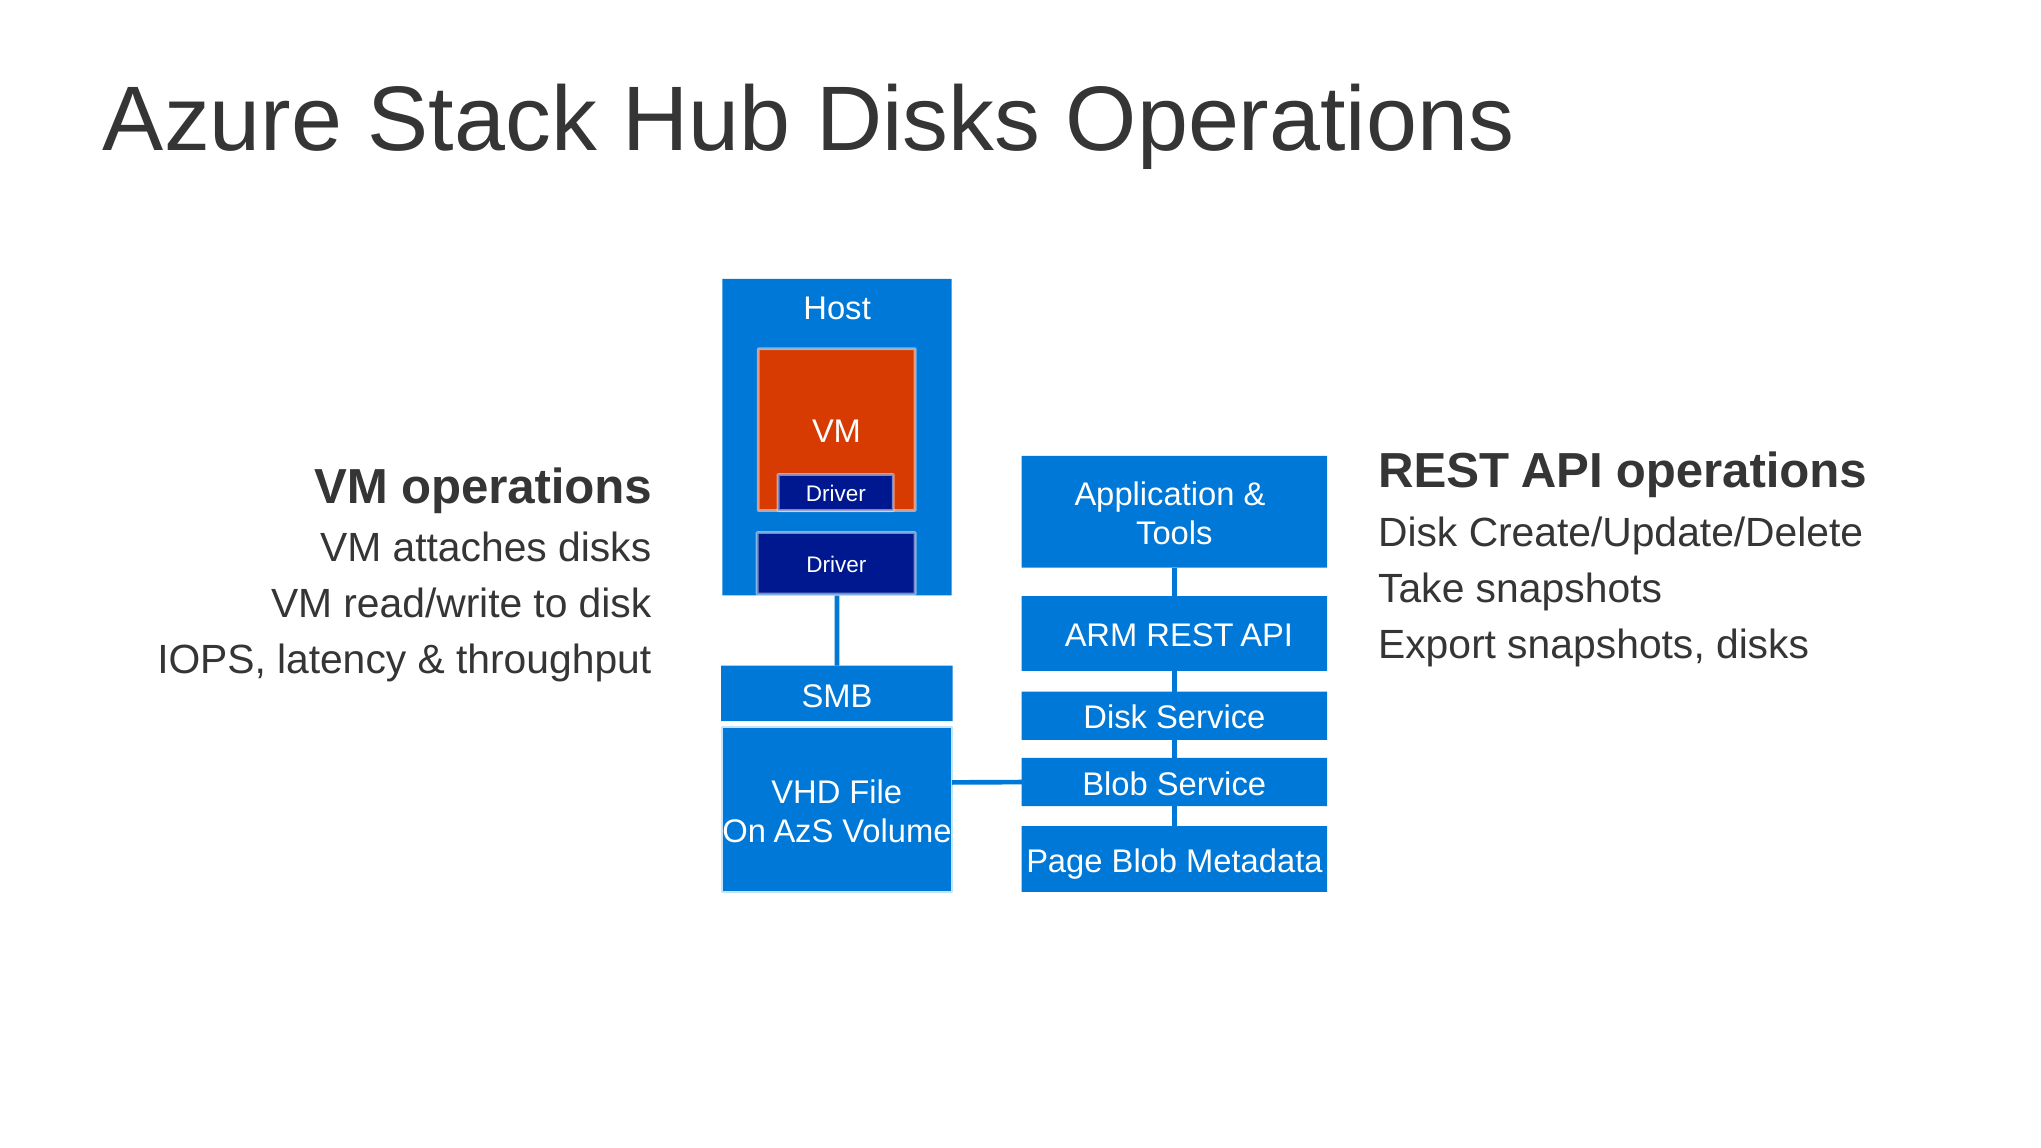

Azure Stack Hub Disks Operations
Host
VM
REST API operations
Disk Create/Update/Delete
Take snapshots
Export snapshots, disks

VM operations
VM attaches disks
VM read/write to disk
IOPS, latency & throughput

Application &
Tools
Driver
Driver
 ARM REST API
SMB
Disk Service
VHD File
On AzS Volume
Blob Service
Page Blob Metadata